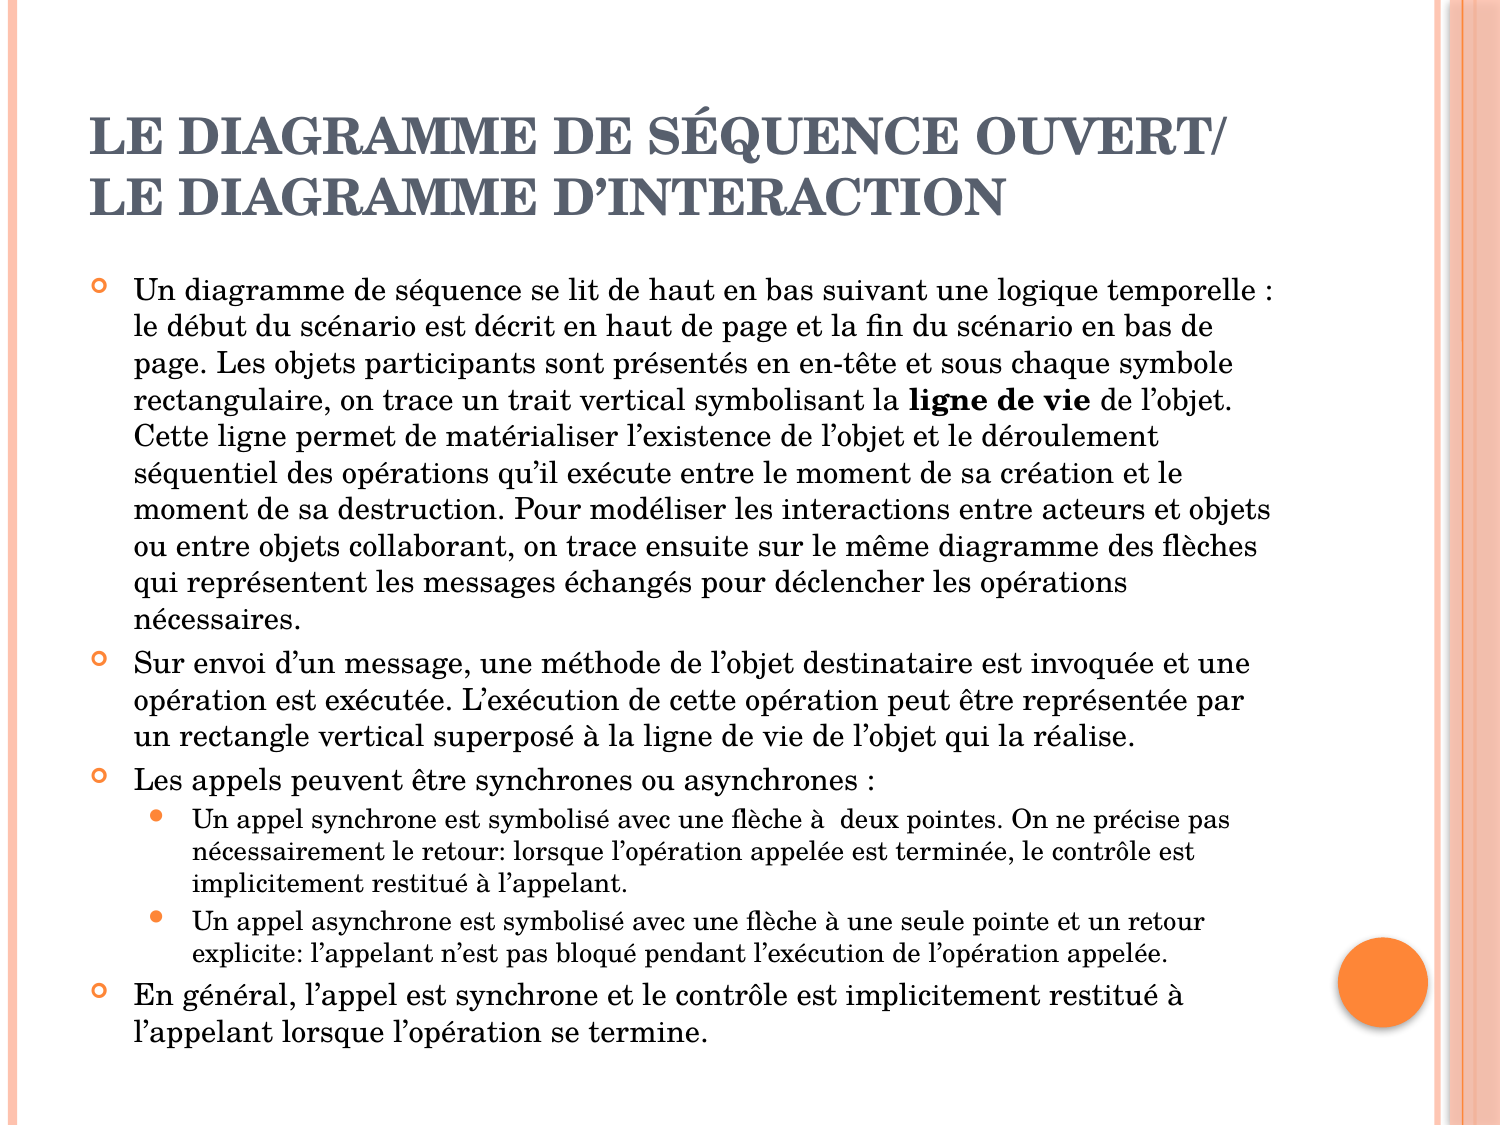

# le diagramme de séquence ouvert/ le diagramme d’interaction
Un diagramme de séquence se lit de haut en bas suivant une logique temporelle : le début du scénario est décrit en haut de page et la fin du scénario en bas de page. Les objets participants sont présentés en en-tête et sous chaque symbole rectangulaire, on trace un trait vertical symbolisant la ligne de vie de l’objet. Cette ligne permet de matérialiser l’existence de l’objet et le déroulement séquentiel des opérations qu’il exécute entre le moment de sa création et le moment de sa destruction. Pour modéliser les interactions entre acteurs et objets ou entre objets collaborant, on trace ensuite sur le même diagramme des flèches qui représentent les messages échangés pour déclencher les opérations nécessaires.
Sur envoi d’un message, une méthode de l’objet destinataire est invoquée et une opération est exécutée. L’exécution de cette opération peut être représentée par un rectangle vertical superposé à la ligne de vie de l’objet qui la réalise.
Les appels peuvent être synchrones ou asynchrones :
Un appel synchrone est symbolisé avec une flèche à  deux pointes. On ne précise pas nécessairement le retour: lorsque l’opération appelée est terminée, le contrôle est implicitement restitué à l’appelant.
Un appel asynchrone est symbolisé avec une flèche à une seule pointe et un retour explicite: l’appelant n’est pas bloqué pendant l’exécution de l’opération appelée.
En général, l’appel est synchrone et le contrôle est implicitement restitué à l’appelant lorsque l’opération se termine.